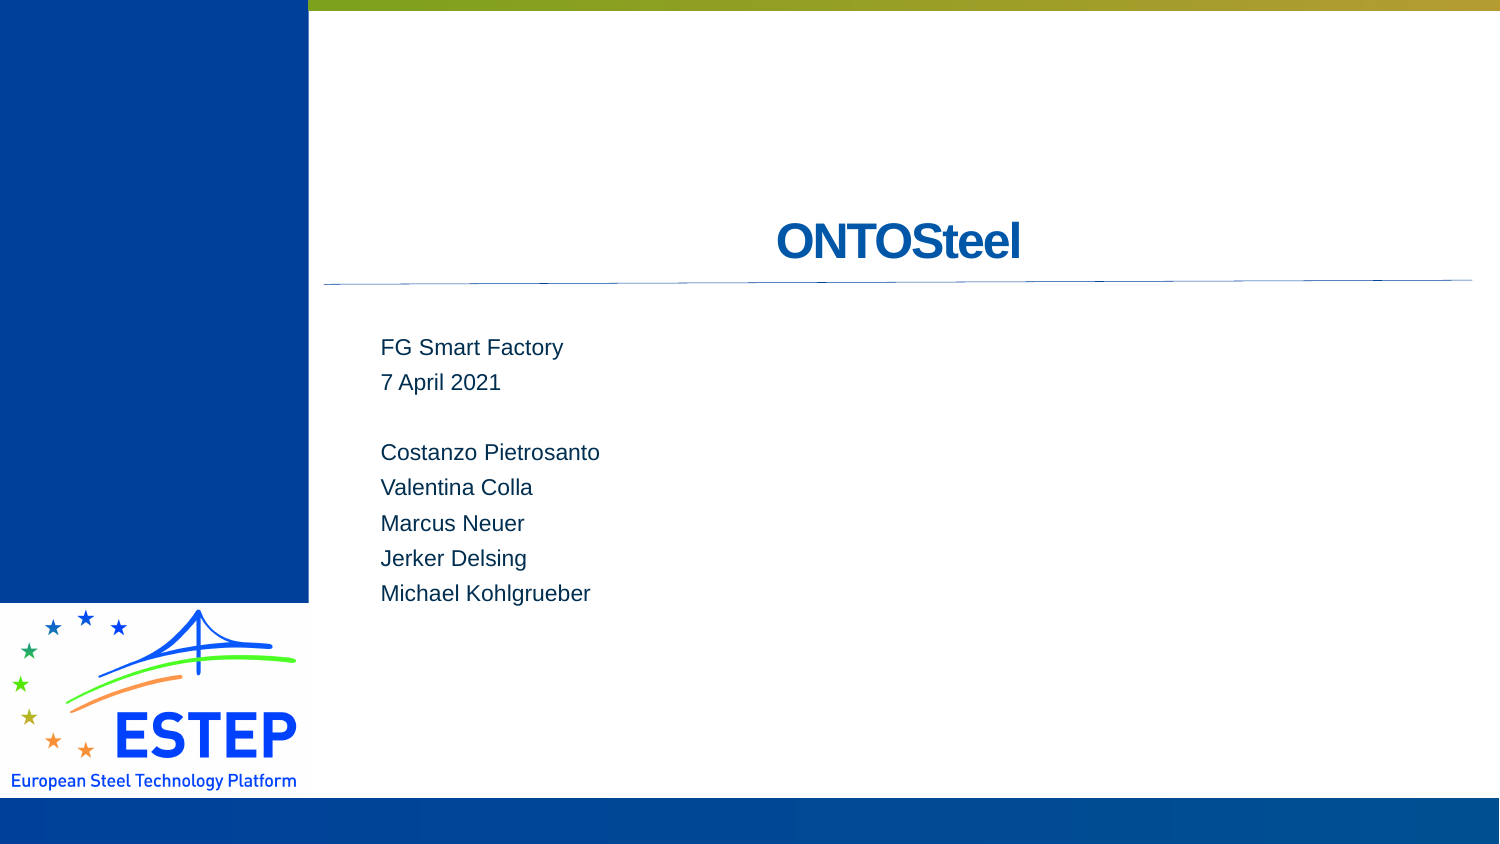

# ONTOSteel
FG Smart Factory
7 April 2021

Costanzo Pietrosanto
Valentina Colla
Marcus Neuer
Jerker Delsing
Michael Kohlgrueber